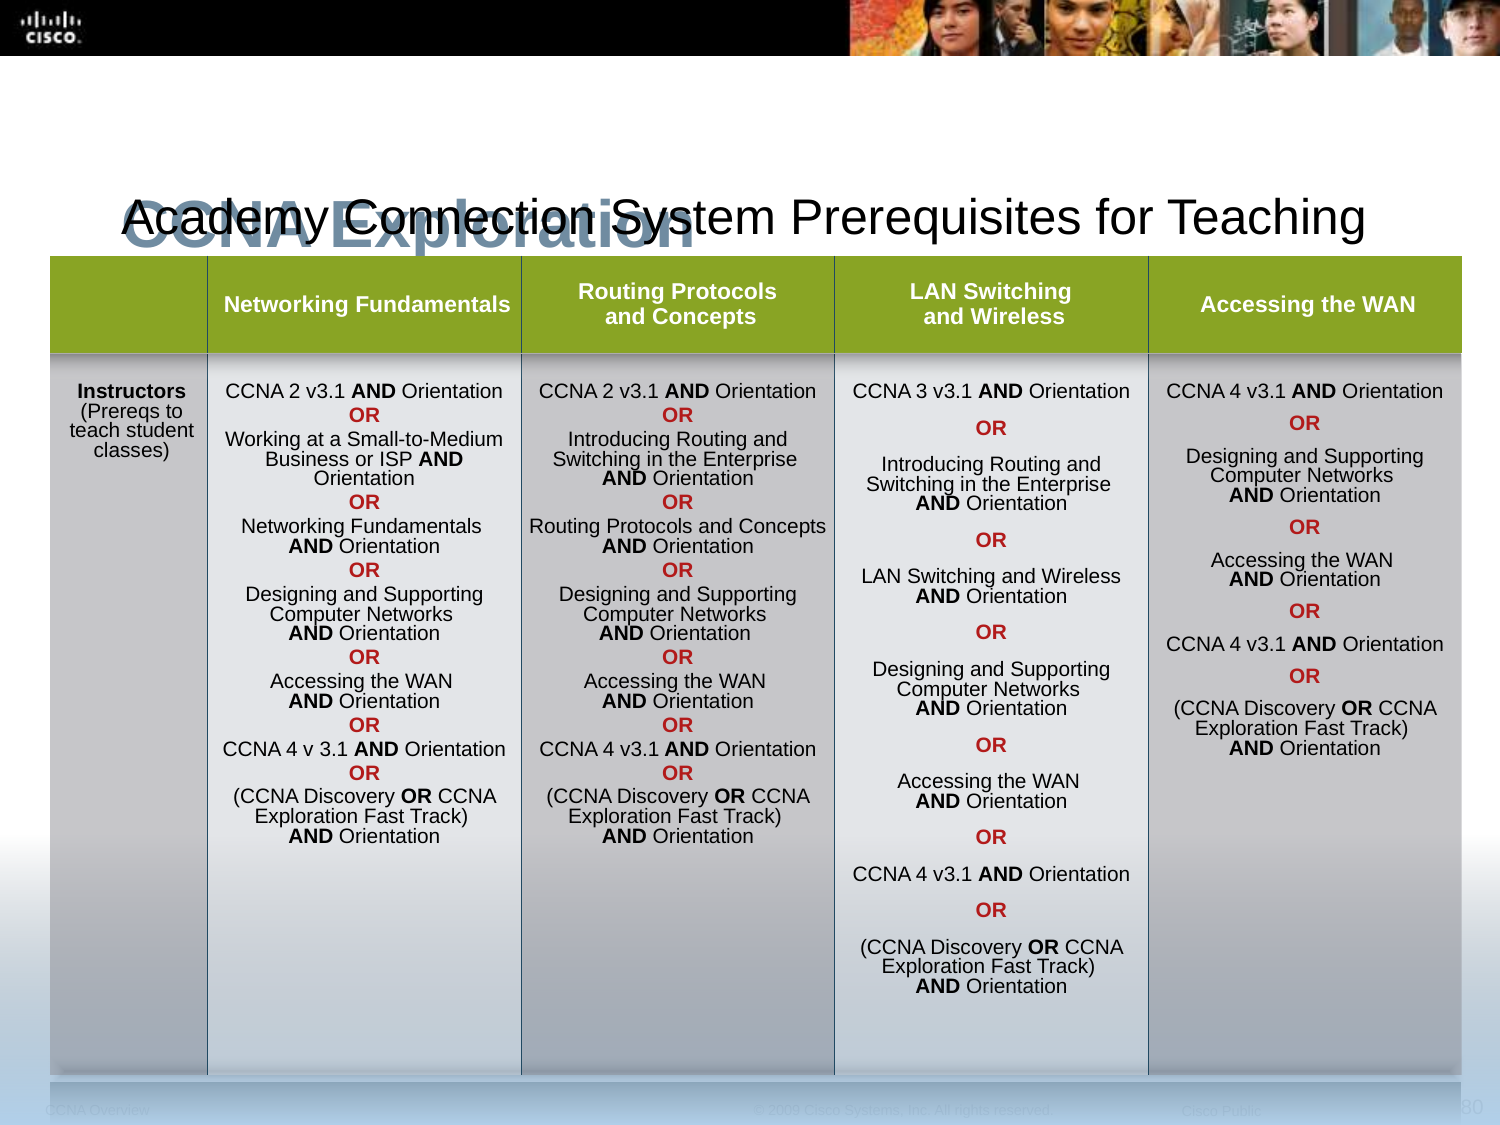

CCNA Exploration
Academy Connection System Prerequisites for Teaching

|  | Networking Fundamentals | Routing Protocols and Concepts | LAN Switching and Wireless | Accessing the WAN |
| --- | --- | --- | --- | --- |
| Instructors (Prereqs to teach student classes) | CCNA 2 v3.1 AND Orientation OR Working at a Small-to-Medium Business or ISP AND Orientation OR Networking Fundamentals AND Orientation OR Designing and Supporting Computer Networks AND Orientation OR Accessing the WAN AND Orientation OR CCNA 4 v 3.1 AND Orientation OR (CCNA Discovery OR CCNA Exploration Fast Track) AND Orientation | CCNA 2 v3.1 AND Orientation OR Introducing Routing and Switching in the Enterprise AND Orientation OR Routing Protocols and Concepts AND Orientation OR Designing and Supporting Computer Networks AND Orientation OR Accessing the WAN AND Orientation OR CCNA 4 v3.1 AND Orientation OR (CCNA Discovery OR CCNA Exploration Fast Track) AND Orientation | CCNA 3 v3.1 AND Orientation OR Introducing Routing and Switching in the Enterprise AND Orientation OR LAN Switching and Wireless AND Orientation OR Designing and Supporting Computer Networks AND Orientation OR Accessing the WAN AND Orientation OR CCNA 4 v3.1 AND Orientation OR (CCNA Discovery OR CCNA Exploration Fast Track) AND Orientation | CCNA 4 v3.1 AND Orientation OR Designing and Supporting Computer Networks AND Orientation OR Accessing the WAN AND Orientation OR CCNA 4 v3.1 AND Orientation OR (CCNA Discovery OR CCNA Exploration Fast Track) AND Orientation |